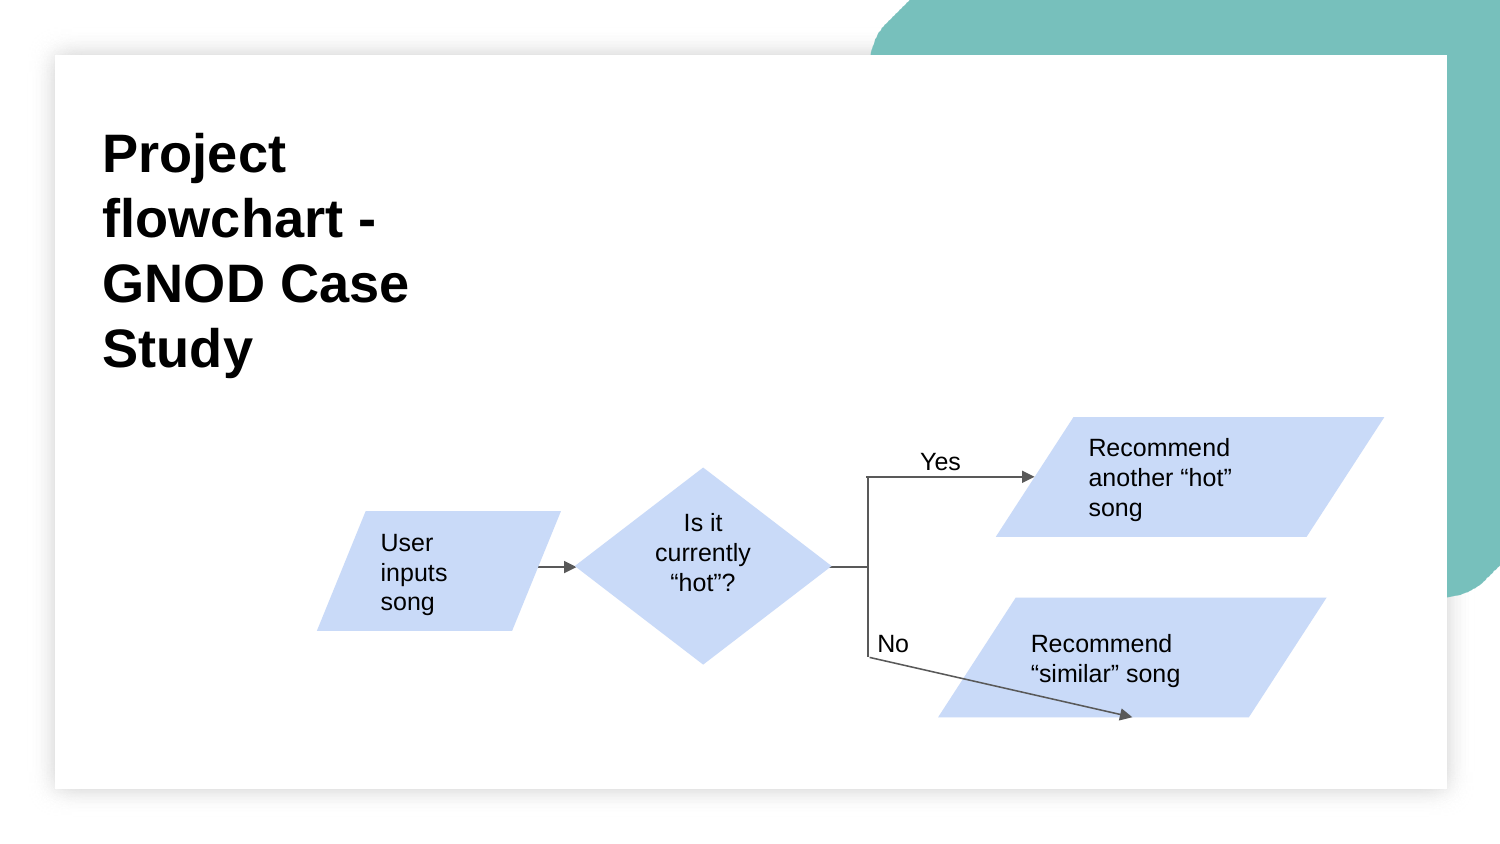

Project flowchart - GNOD Case Study
Recommend another “hot” song
Yes
Is it currently “hot”?

User inputs song
Recommend “similar” song
No